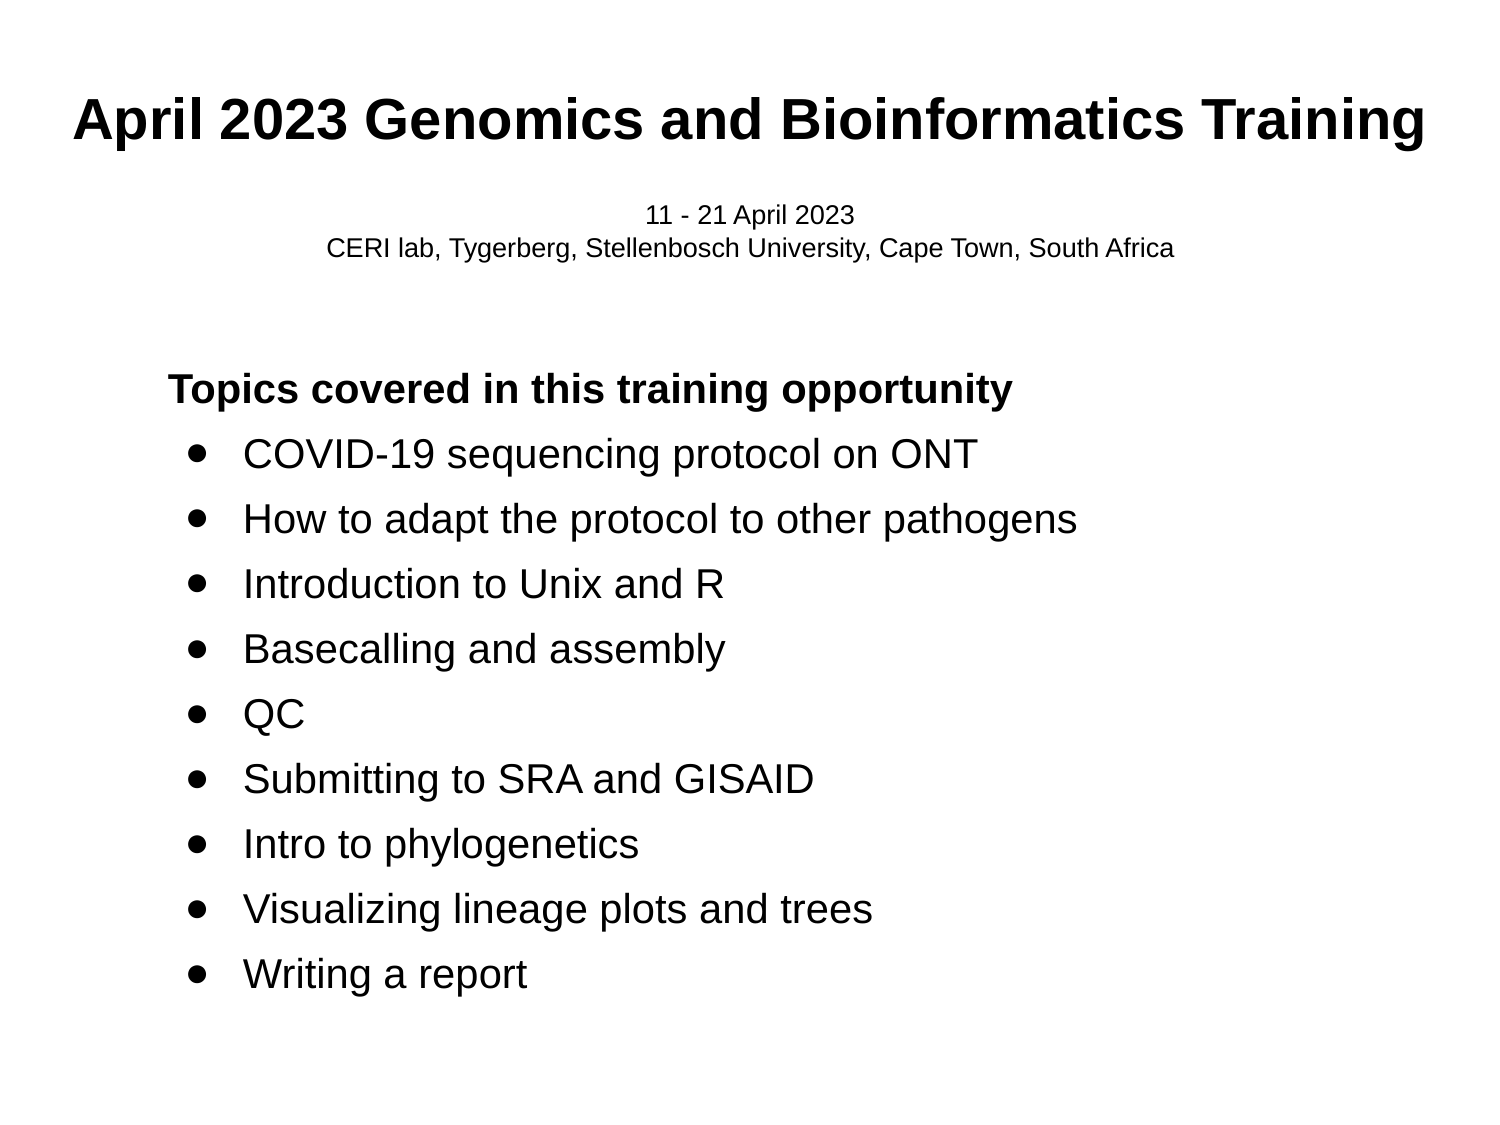

# April 2023 Genomics and Bioinformatics Training

11 - 21 April 2023
CERI lab, Tygerberg, Stellenbosch University, Cape Town, South Africa
Topics covered in this training opportunity
COVID-19 sequencing protocol on ONT
How to adapt the protocol to other pathogens
Introduction to Unix and R
Basecalling and assembly
QC
Submitting to SRA and GISAID
Intro to phylogenetics
Visualizing lineage plots and trees
Writing a report